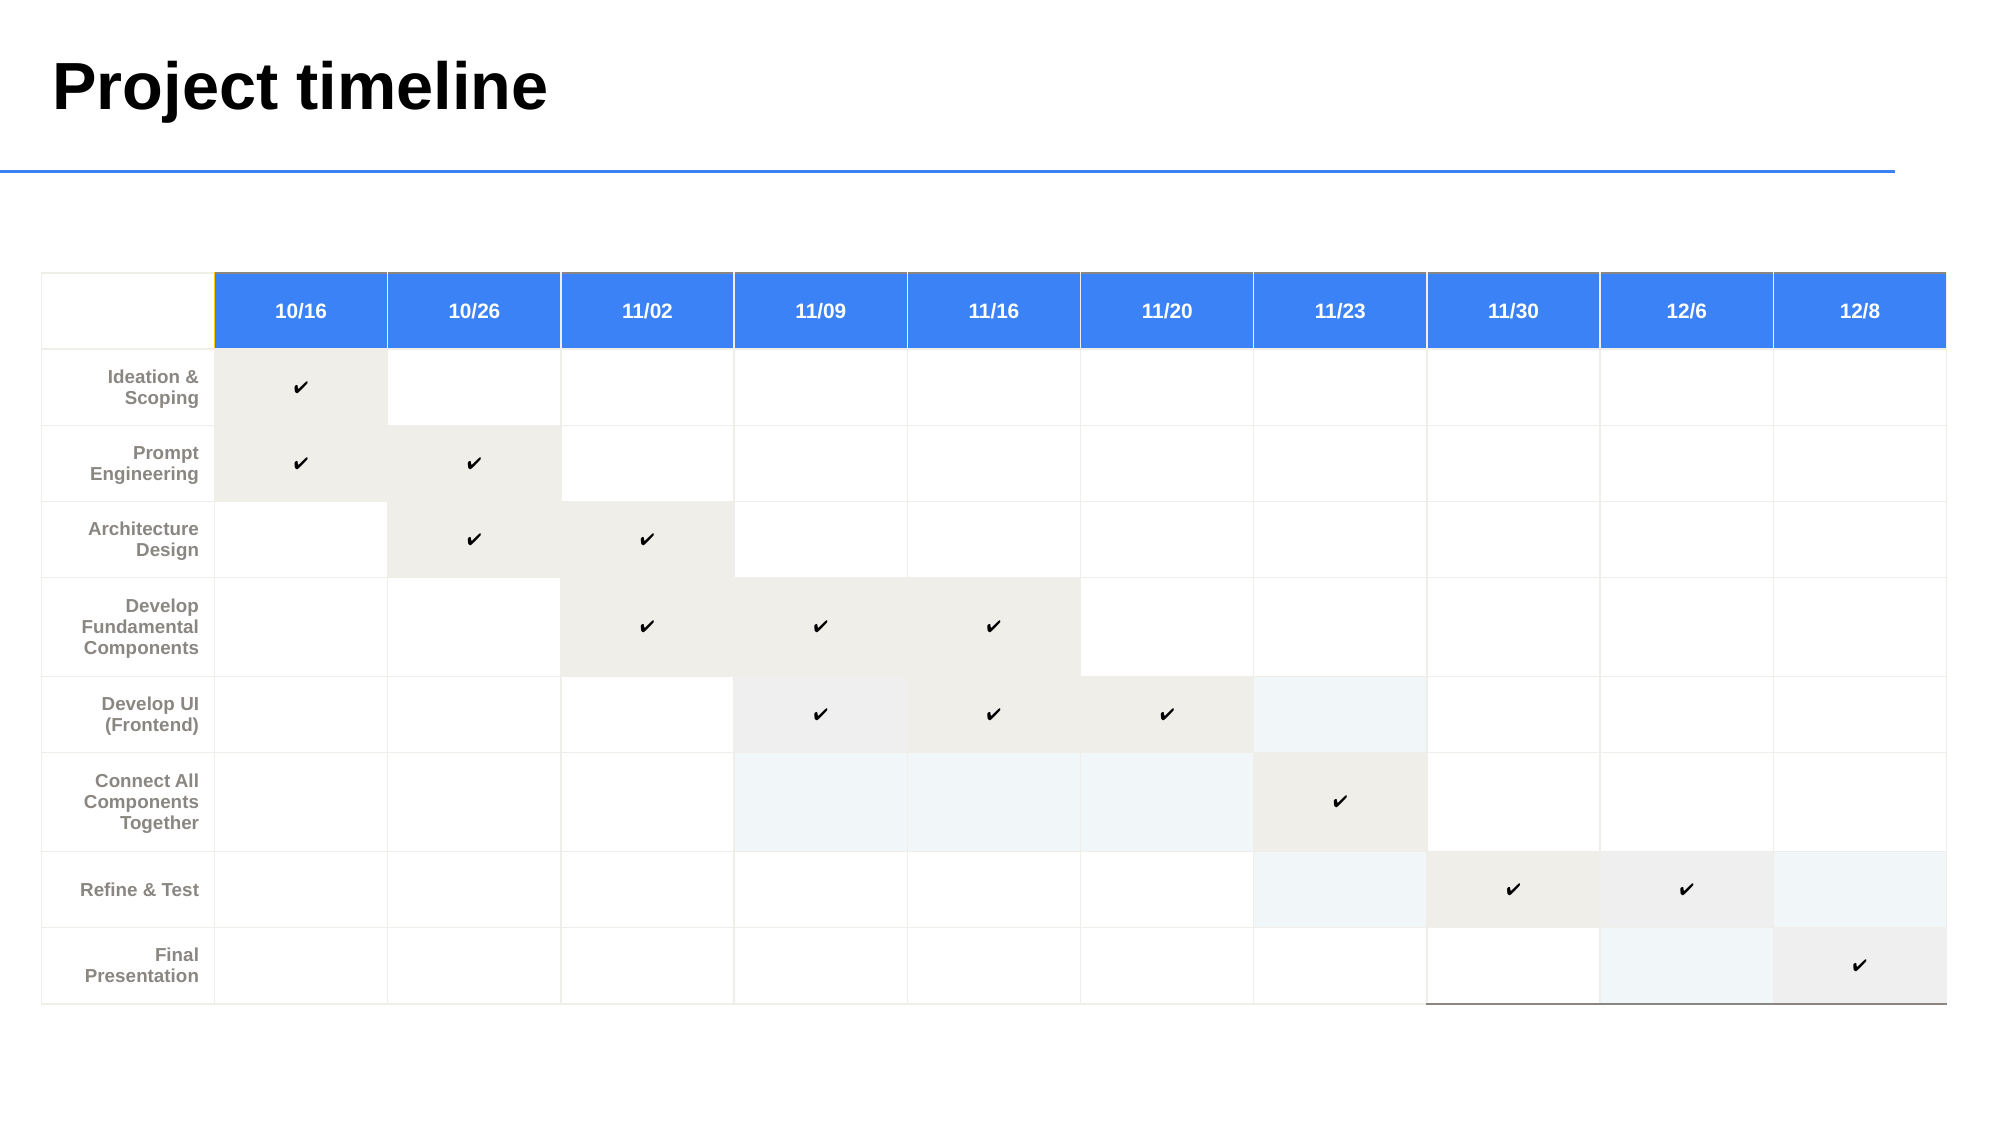

Project timeline
|  | 10/16 | 10/26 | 11/02 | 11/09 | 11/16 | 11/20 | 11/23 | 11/30 | 12/6 | 12/8 |
| --- | --- | --- | --- | --- | --- | --- | --- | --- | --- | --- |
| Ideation & Scoping | ✔ |  |  |  |  |  |  |  |  |  |
| Prompt Engineering | ✔ | ✔ |  |  |  |  |  |  |  |  |
| Architecture Design |  | ✔ | ✔ |  |  |  |  |  |  |  |
| Develop Fundamental Components |  |  | ✔ | ✔ | ✔ |  |  |  |  |  |
| Develop UI (Frontend) |  |  |  | ✔ | ✔ | ✔ |  |  |  |  |
| Connect All Components Together |  |  |  |  |  |  | ✔ |  |  |  |
| Refine & Test |  |  |  |  |  |  |  | ✔ | ✔ |  |
| Final Presentation |  |  |  |  |  |  |  |  |  | ✔ |